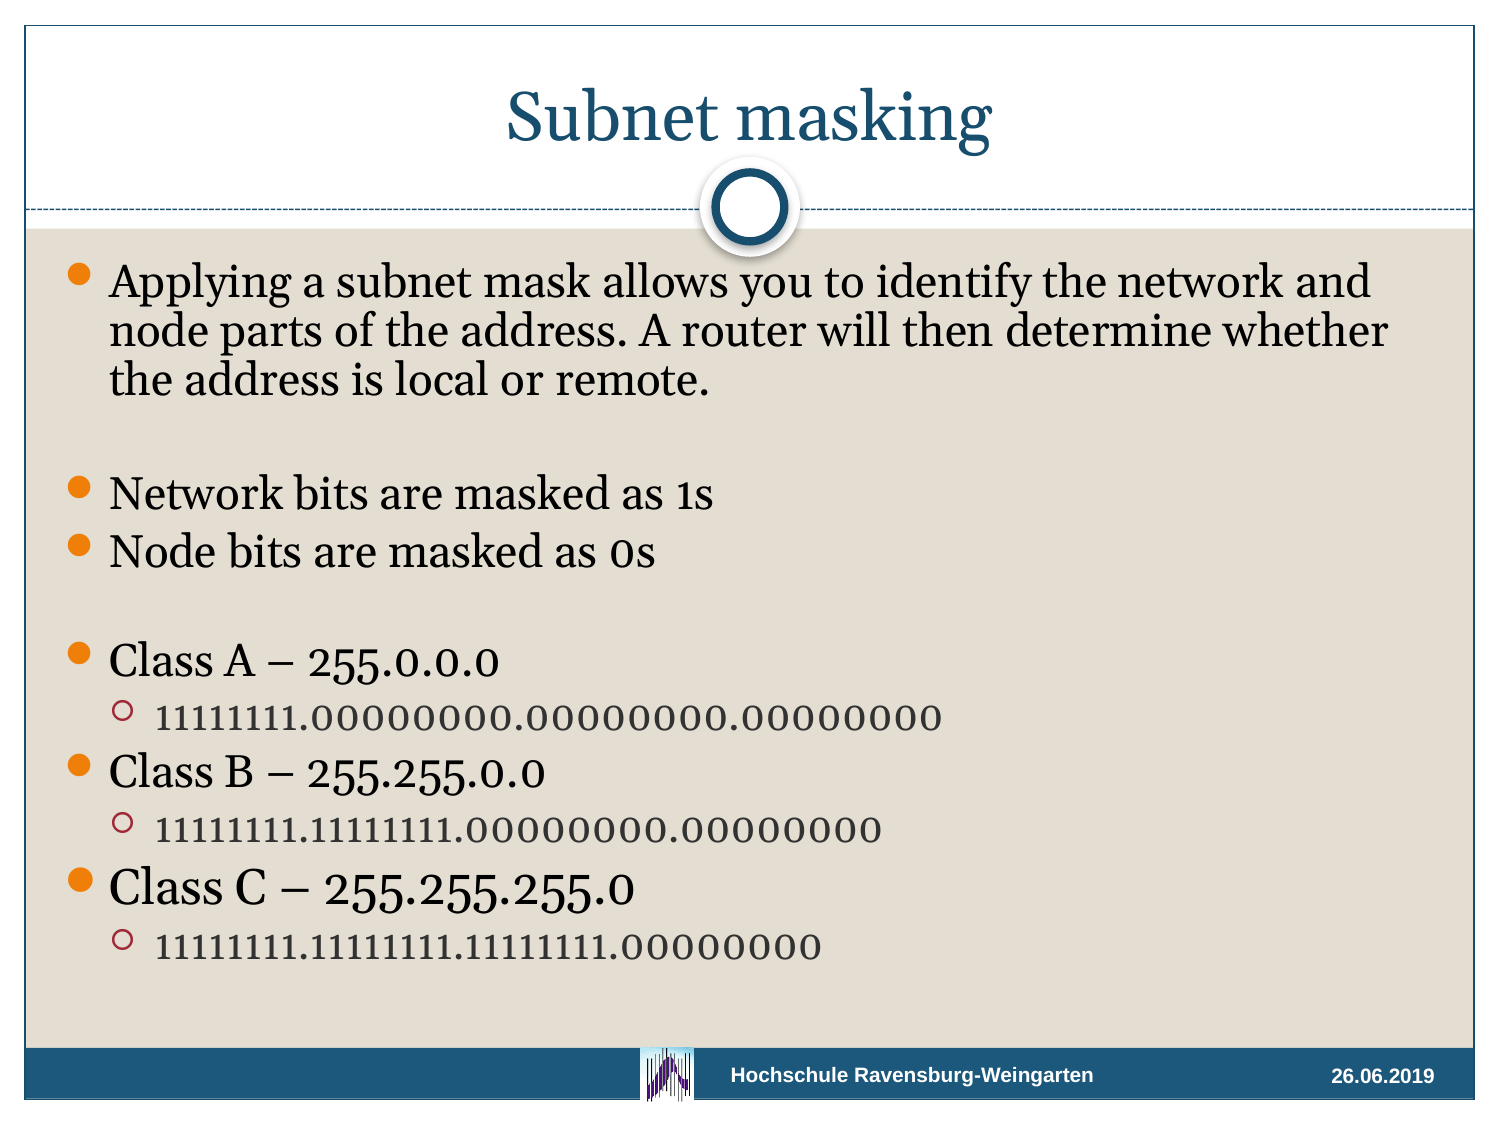

# Subnet masking
Applying a subnet mask allows you to identify the network and node parts of the address. A router will then determine whether the address is local or remote.
Network bits are masked as 1s
Node bits are masked as 0s
Class A – 255.0.0.0
11111111.00000000.00000000.00000000
Class B – 255.255.0.0
11111111.11111111.00000000.00000000
Class C – 255.255.255.0
11111111.11111111.11111111.00000000
26.06.2019